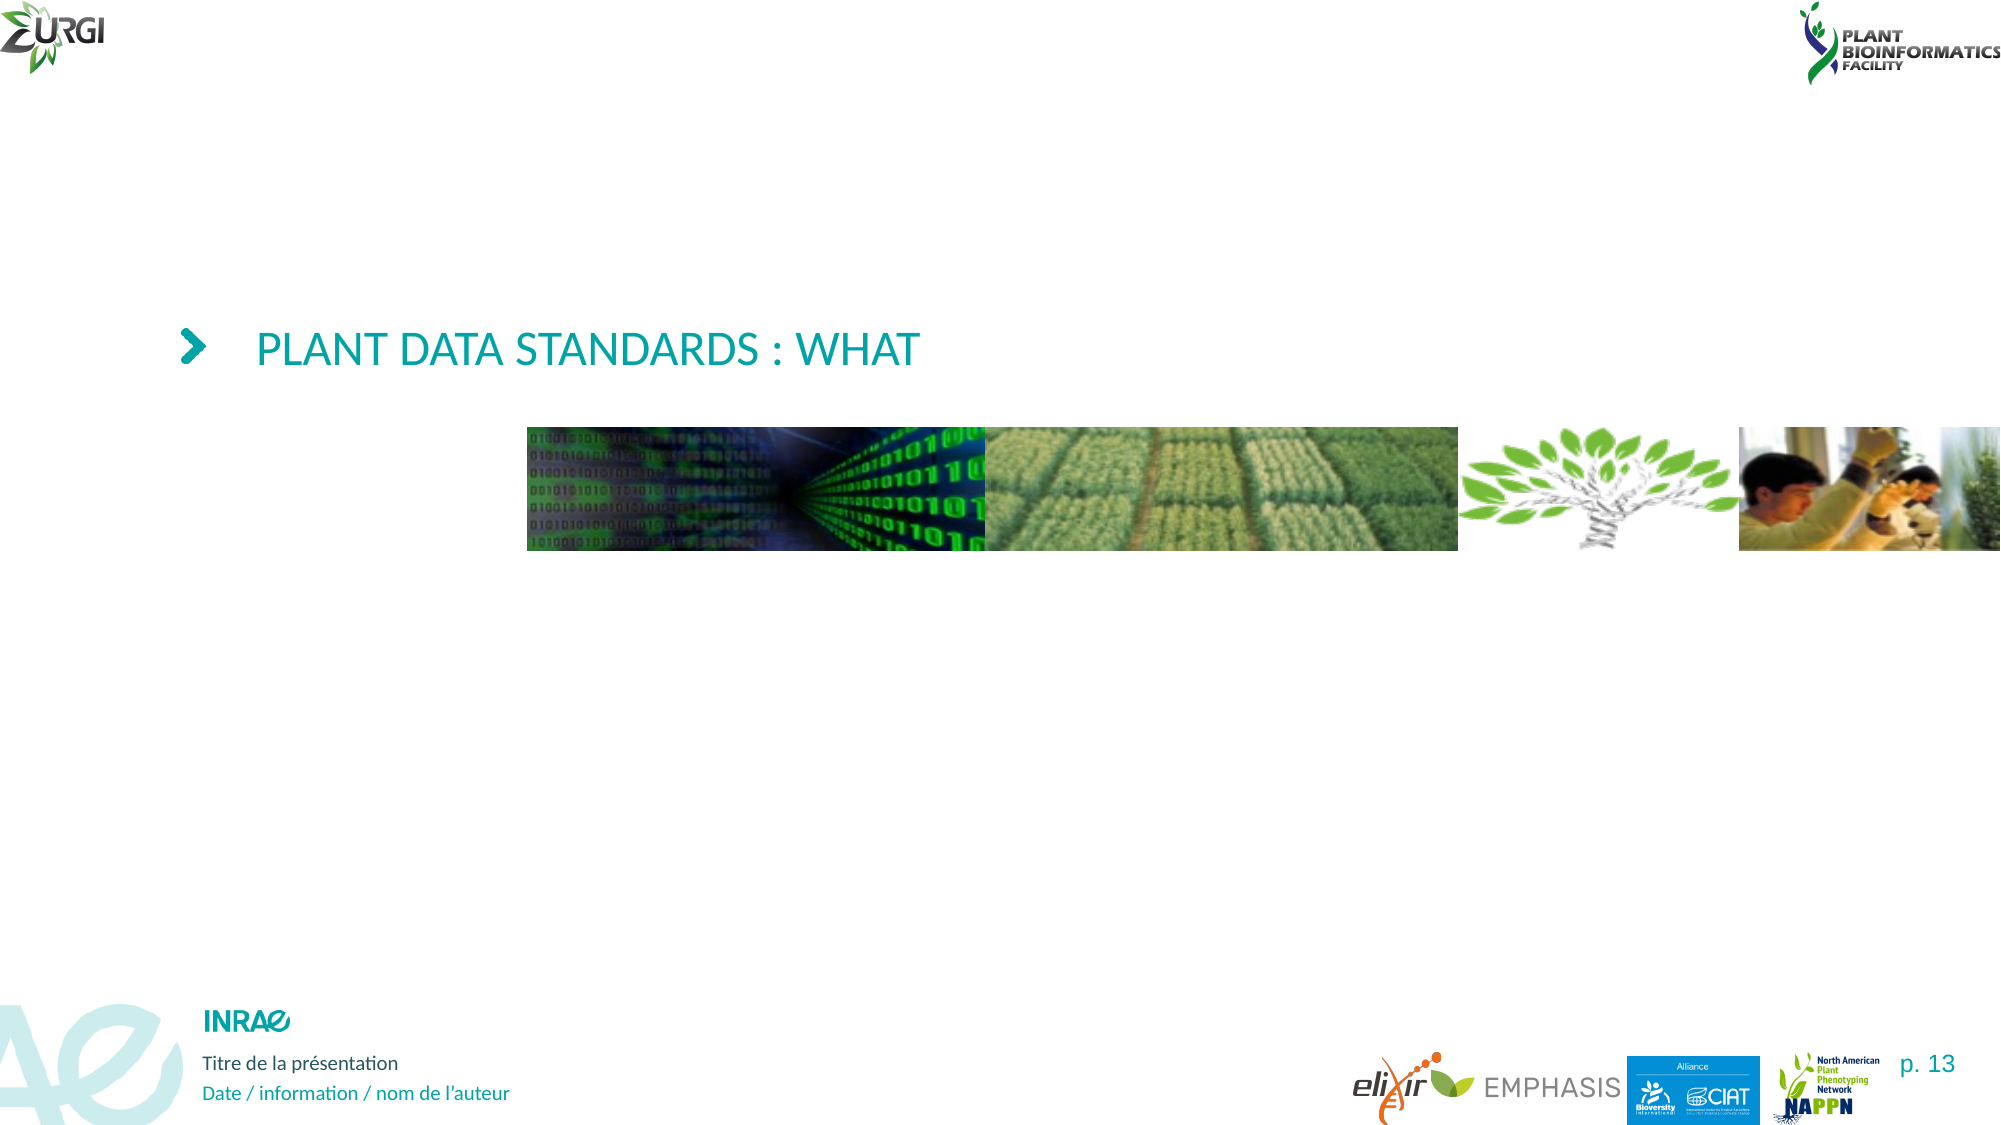

# Plant Data StandardS : WHAT

13